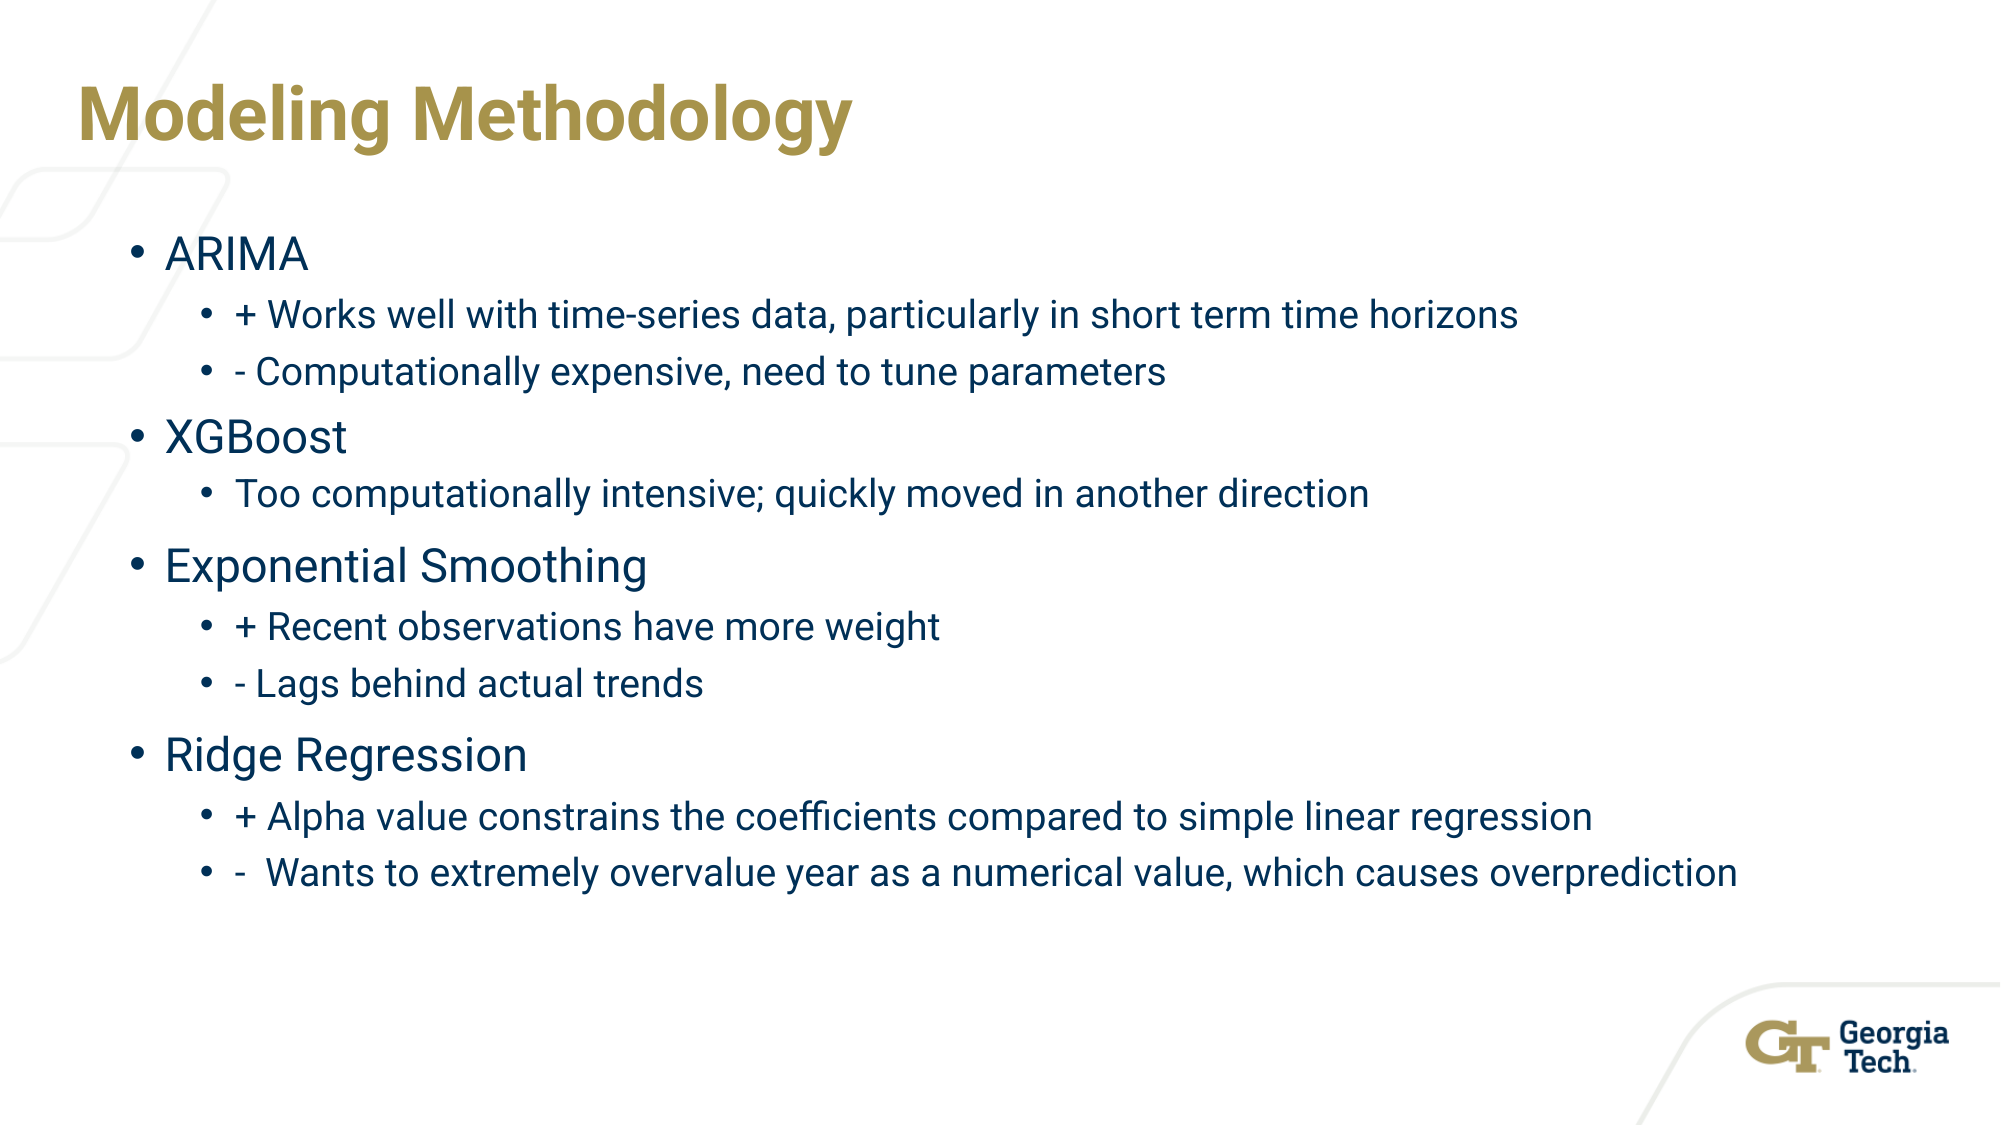

# Modeling Methodology
ARIMA
+ Works well with time-series data, particularly in short term time horizons
- Computationally expensive, need to tune parameters
XGBoost
Too computationally intensive; quickly moved in another direction
Exponential Smoothing
+ Recent observations have more weight
- Lags behind actual trends
Ridge Regression
+ Alpha value constrains the coefficients compared to simple linear regression
-  Wants to extremely overvalue year as a numerical value, which causes overprediction